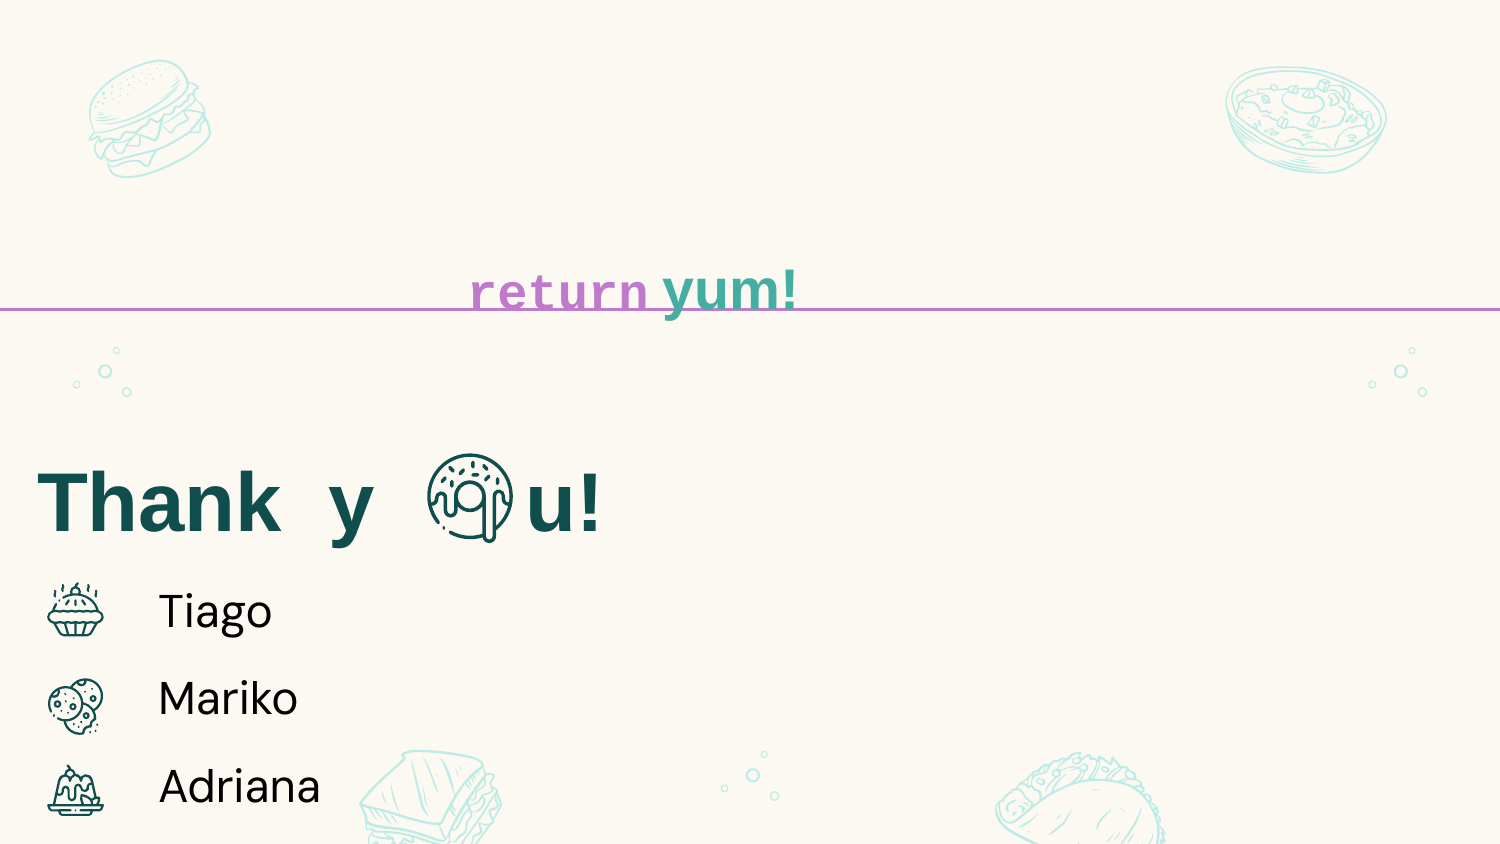

return yum!
# Thank  y       u!

Tiago

Mariko

Adriana